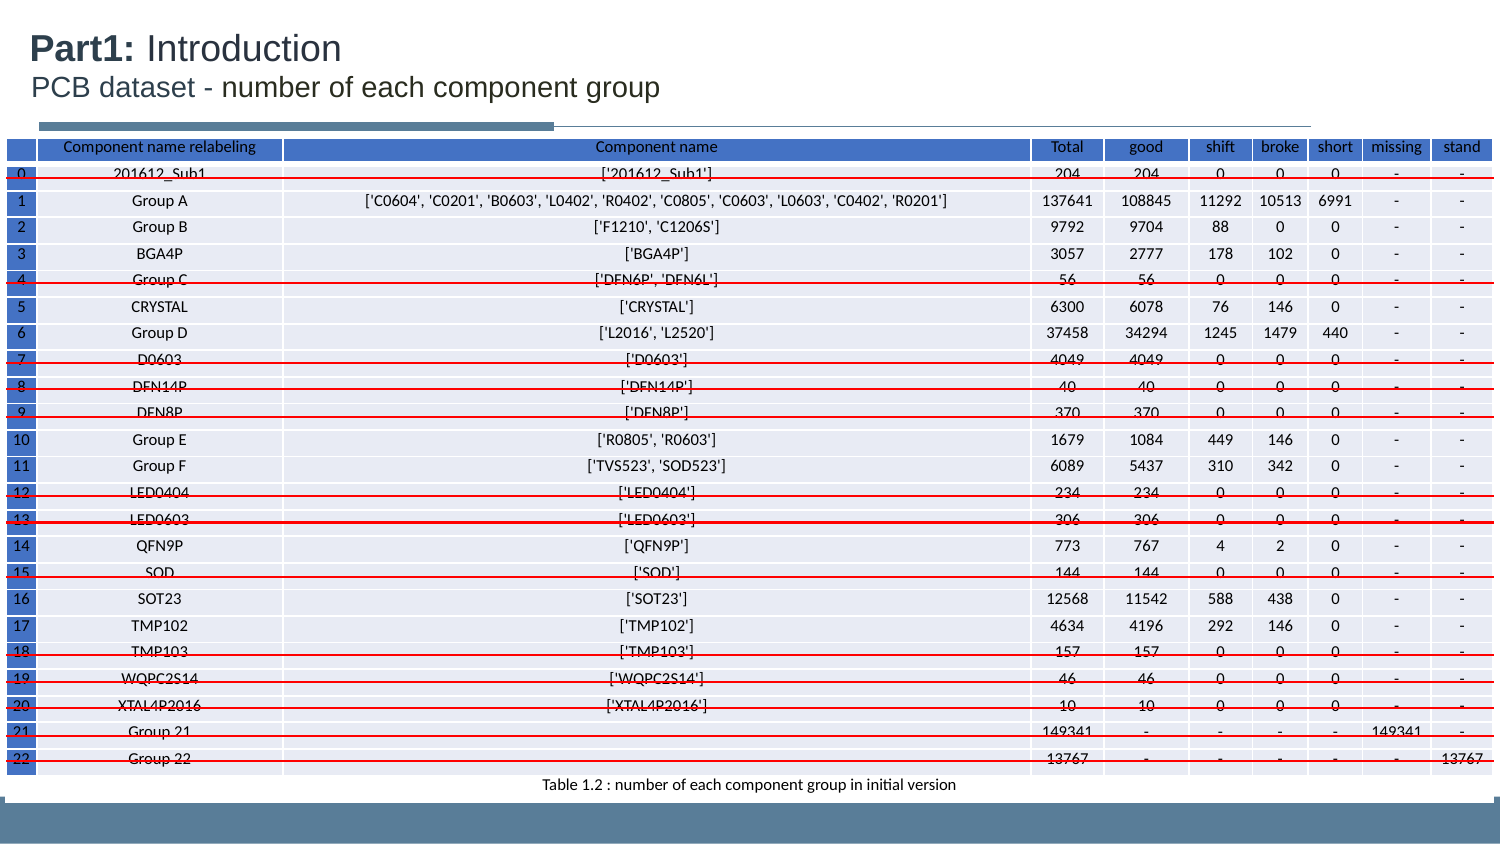

Part1: Introduction
PCB dataset - number of each component group
|  | Component name relabeling | Component name | Total | good | shift | broke | short | missing | stand |
| --- | --- | --- | --- | --- | --- | --- | --- | --- | --- |
| 0 | 201612\_Sub1 | ['201612\_Sub1'] | 204 | 204 | 0 | 0 | 0 | - | - |
| 1 | Group A | ['C0604', 'C0201', 'B0603', 'L0402', 'R0402', 'C0805', 'C0603', 'L0603', 'C0402', 'R0201'] | 137641 | 108845 | 11292 | 10513 | 6991 | - | - |
| 2 | Group B | ['F1210', 'C1206S'] | 9792 | 9704 | 88 | 0 | 0 | - | - |
| 3 | BGA4P | ['BGA4P'] | 3057 | 2777 | 178 | 102 | 0 | - | - |
| 4 | Group C | ['DFN6P', 'DFN6L'] | 56 | 56 | 0 | 0 | 0 | - | - |
| 5 | CRYSTAL | ['CRYSTAL'] | 6300 | 6078 | 76 | 146 | 0 | - | - |
| 6 | Group D | ['L2016', 'L2520'] | 37458 | 34294 | 1245 | 1479 | 440 | - | - |
| 7 | D0603 | ['D0603'] | 4049 | 4049 | 0 | 0 | 0 | - | - |
| 8 | DFN14P | ['DFN14P'] | 40 | 40 | 0 | 0 | 0 | - | - |
| 9 | DFN8P | ['DFN8P'] | 370 | 370 | 0 | 0 | 0 | - | - |
| 10 | Group E | ['R0805', 'R0603'] | 1679 | 1084 | 449 | 146 | 0 | - | - |
| 11 | Group F | ['TVS523', 'SOD523'] | 6089 | 5437 | 310 | 342 | 0 | - | - |
| 12 | LED0404 | ['LED0404'] | 234 | 234 | 0 | 0 | 0 | - | - |
| 13 | LED0603 | ['LED0603'] | 306 | 306 | 0 | 0 | 0 | - | - |
| 14 | QFN9P | ['QFN9P'] | 773 | 767 | 4 | 2 | 0 | - | - |
| 15 | SOD | ['SOD'] | 144 | 144 | 0 | 0 | 0 | - | - |
| 16 | SOT23 | ['SOT23'] | 12568 | 11542 | 588 | 438 | 0 | - | - |
| 17 | TMP102 | ['TMP102'] | 4634 | 4196 | 292 | 146 | 0 | - | - |
| 18 | TMP103 | ['TMP103'] | 157 | 157 | 0 | 0 | 0 | - | - |
| 19 | WQPC2S14 | ['WQPC2S14'] | 46 | 46 | 0 | 0 | 0 | - | - |
| 20 | XTAL4P2016 | ['XTAL4P2016'] | 10 | 10 | 0 | 0 | 0 | - | - |
| 21 | Group 21 |  | 149341 | - | - | - | - | 149341 | - |
| 22 | Group 22 |  | 13767 | - | - | - | - | - | 13767 |
| Table 1.2 : number of each component group in initial version |  |  |  |  |  |  |  |  |  |